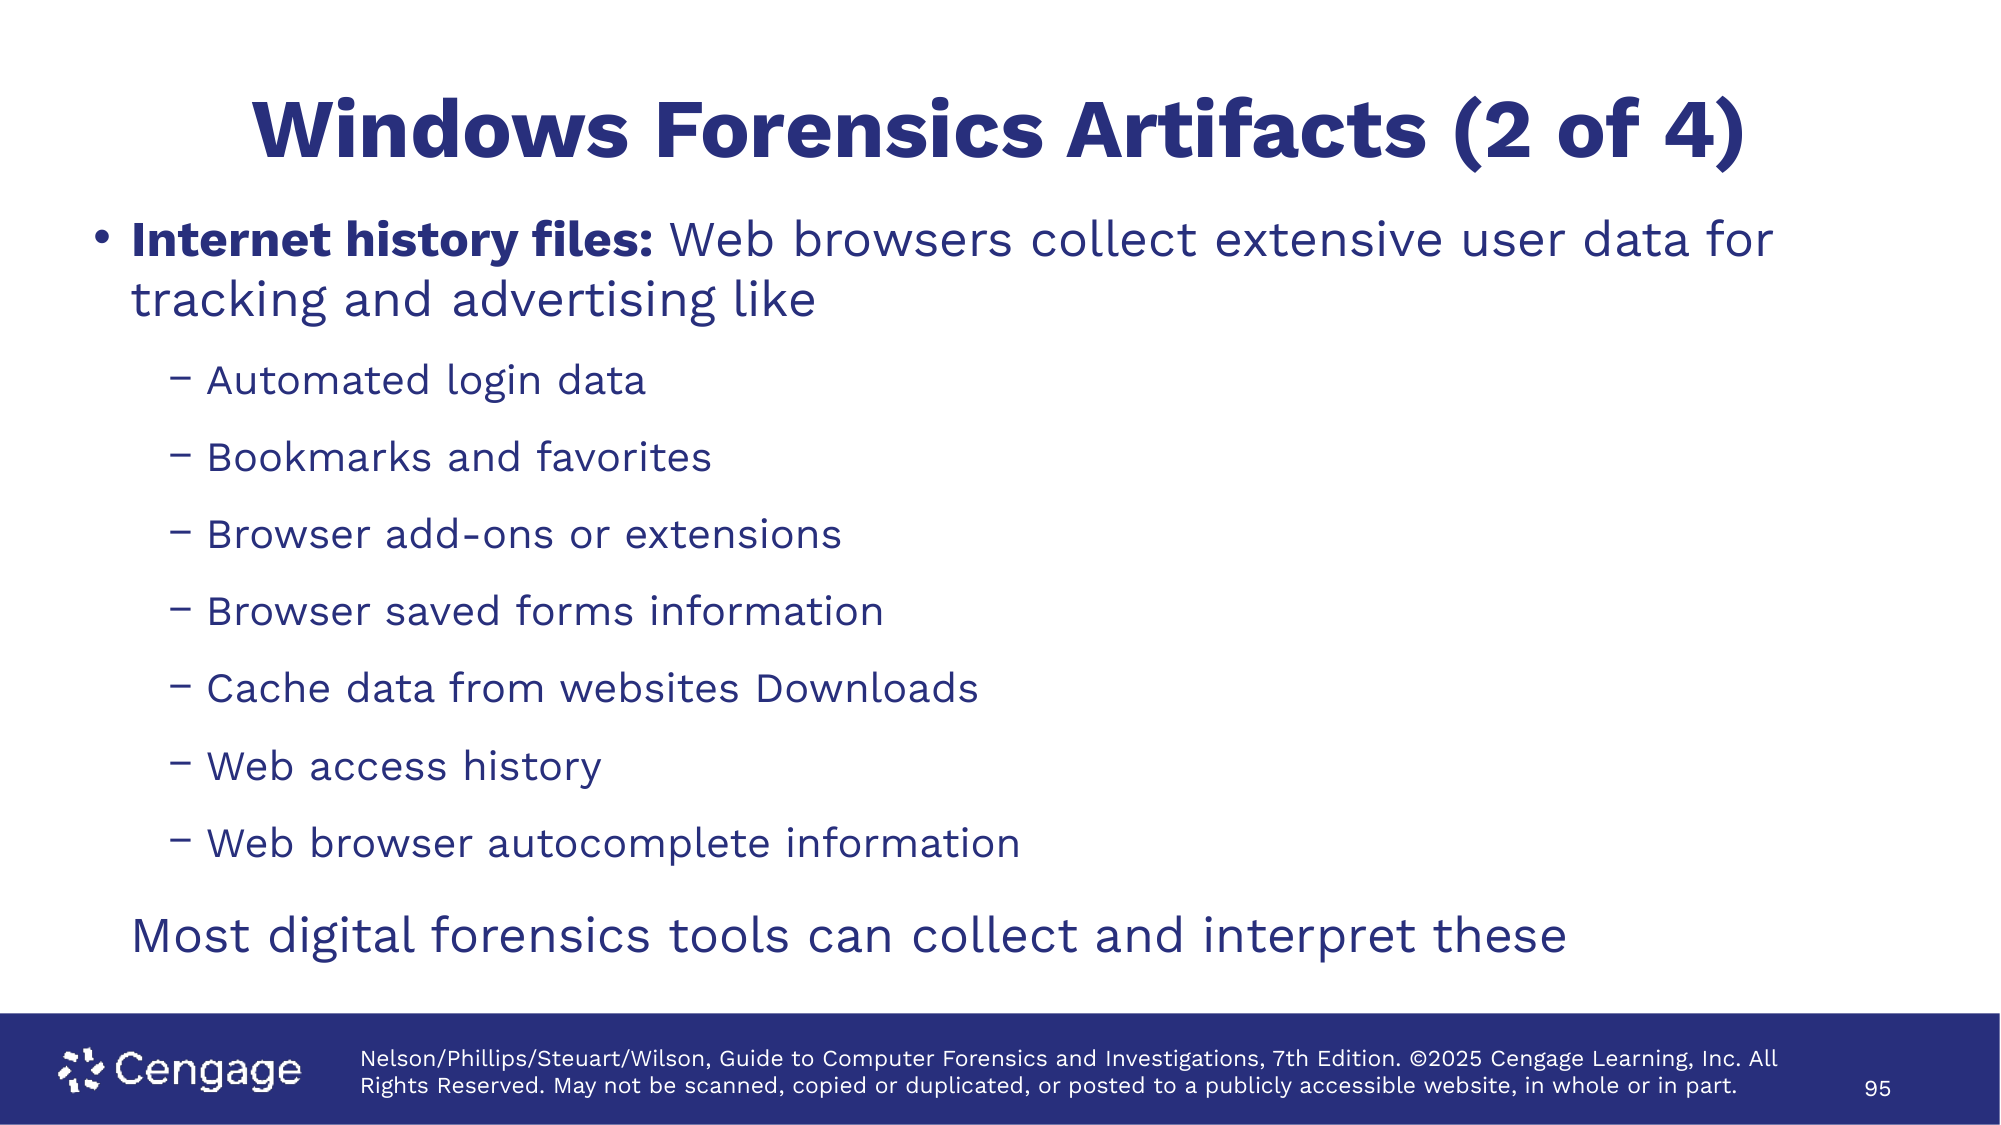

Windows Forensics Artifacts (2 of 4)
# Internet history files: Web browsers collect extensive user data for tracking and advertising like
Automated login data
Bookmarks and favorites
Browser add-ons or extensions
Browser saved forms information
Cache data from websites Downloads
Web access history
Web browser autocomplete information
Most digital forensics tools can collect and interpret these